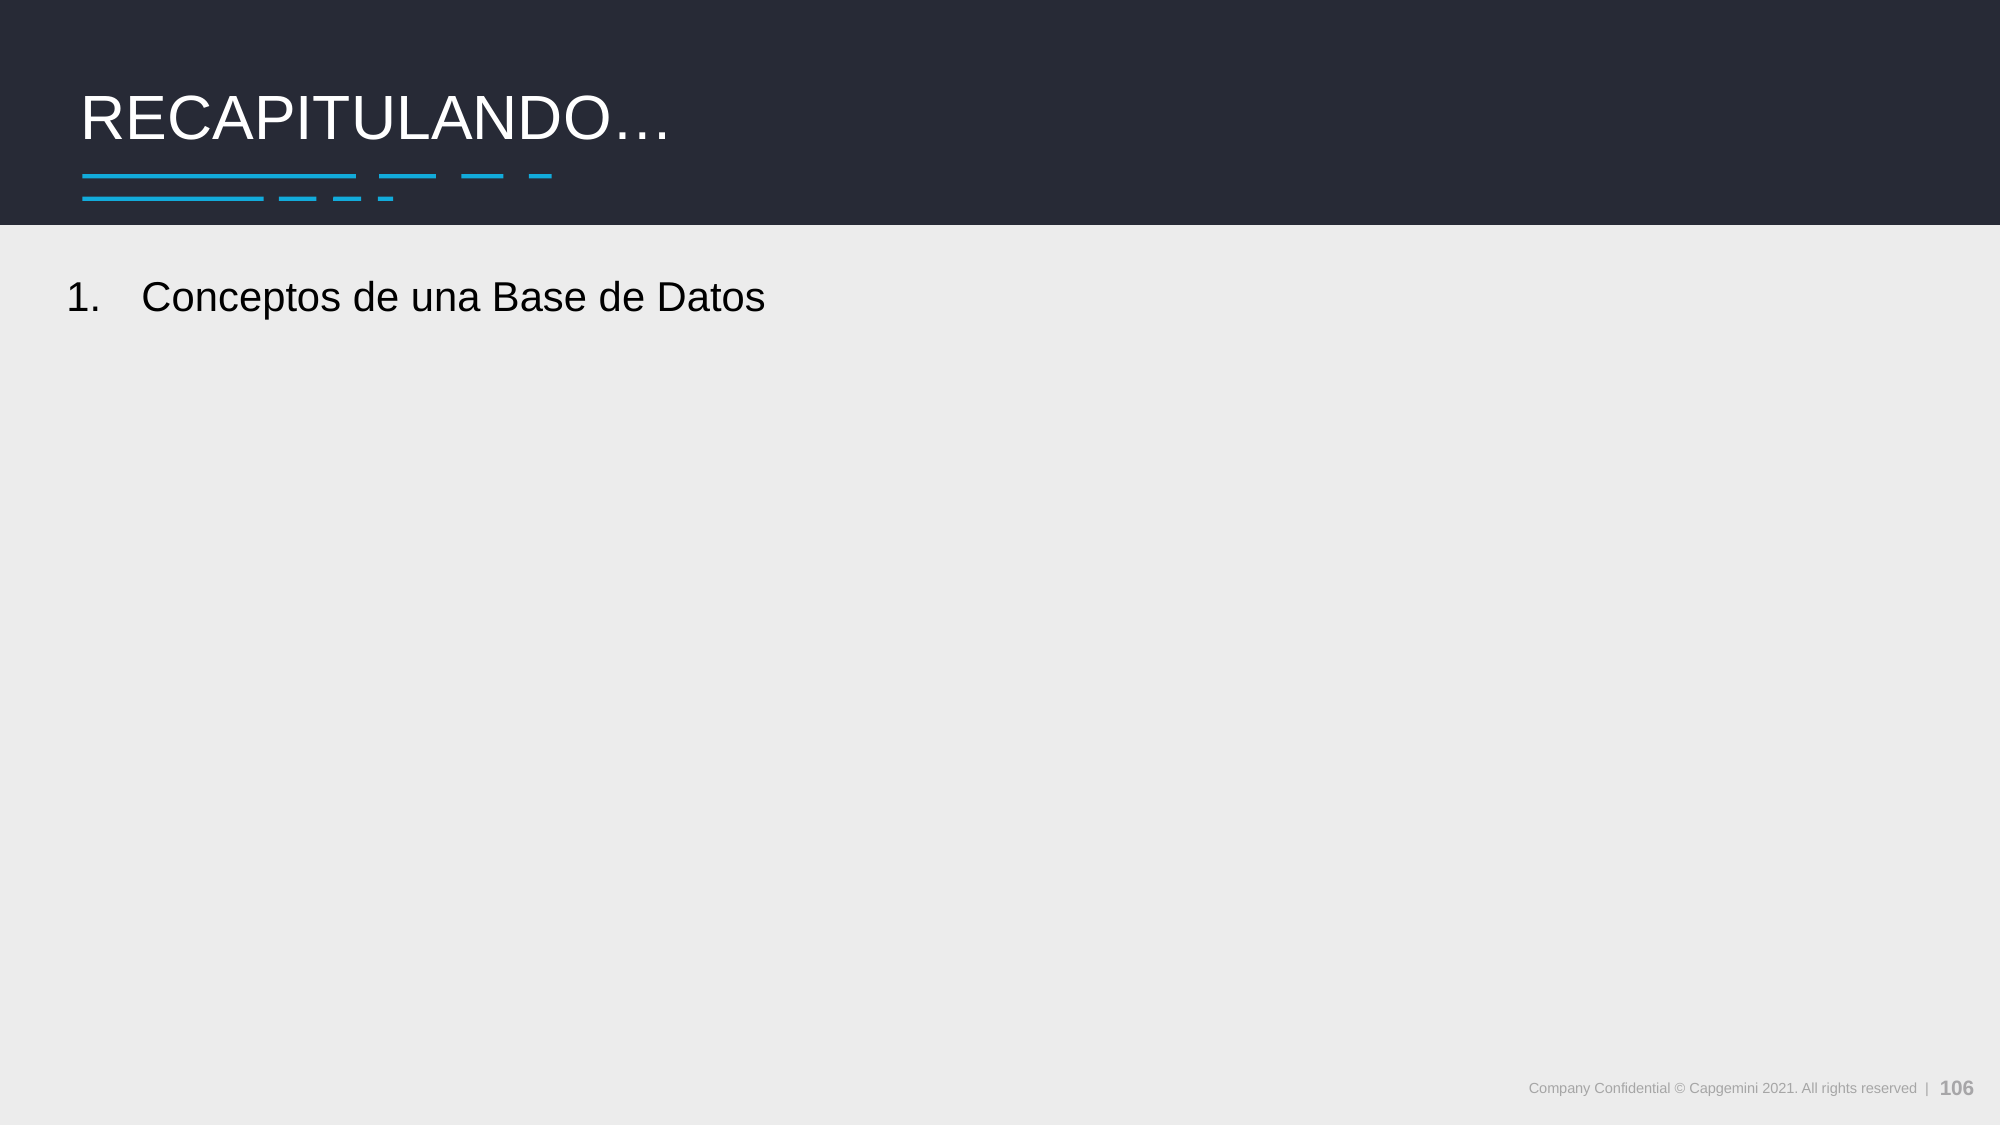

Utilidades del web scraping
Qué es web scraping
recapitulando…

Conceptos de una Base de Datos
106